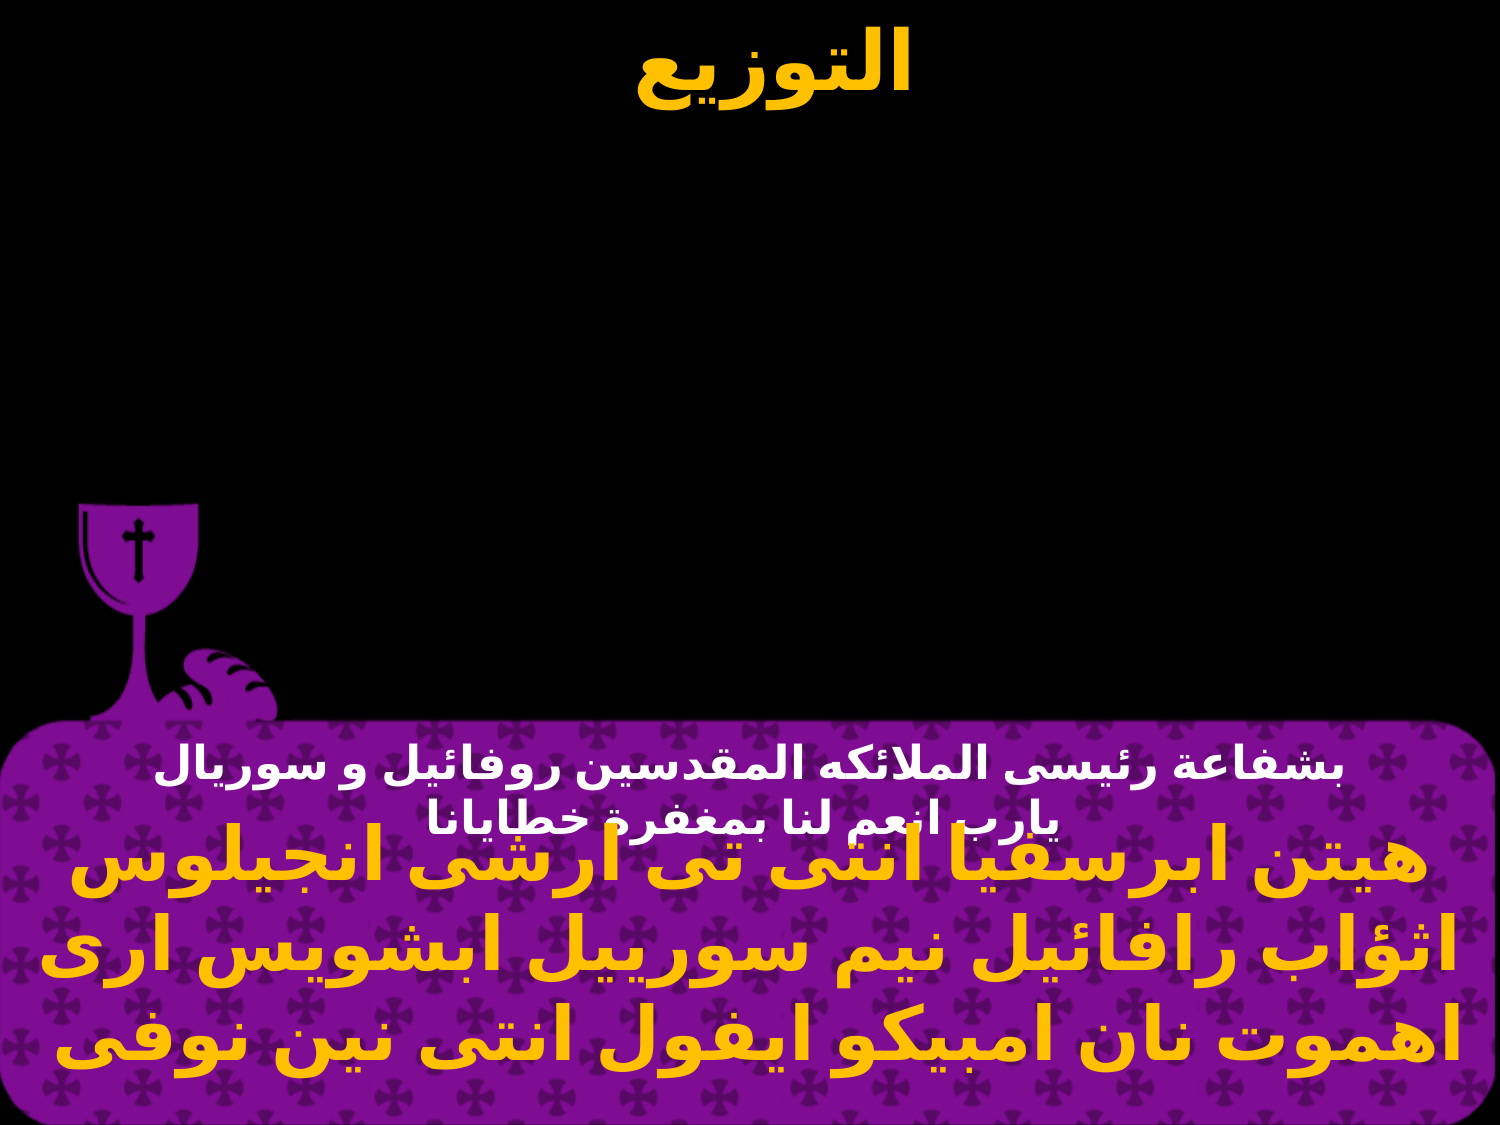

# بشفاعة رئيسى الملائكه المقدسين روفائيل و سوريال يارب انعم لنا بمغفرة خطايانا
هيتن ابرسفيا انتى تى ارشى انجيلوس اثؤاب رافائيل نيم سورييل ابشويس ارى اهموت نان امبيكو ايفول انتى نين نوفى